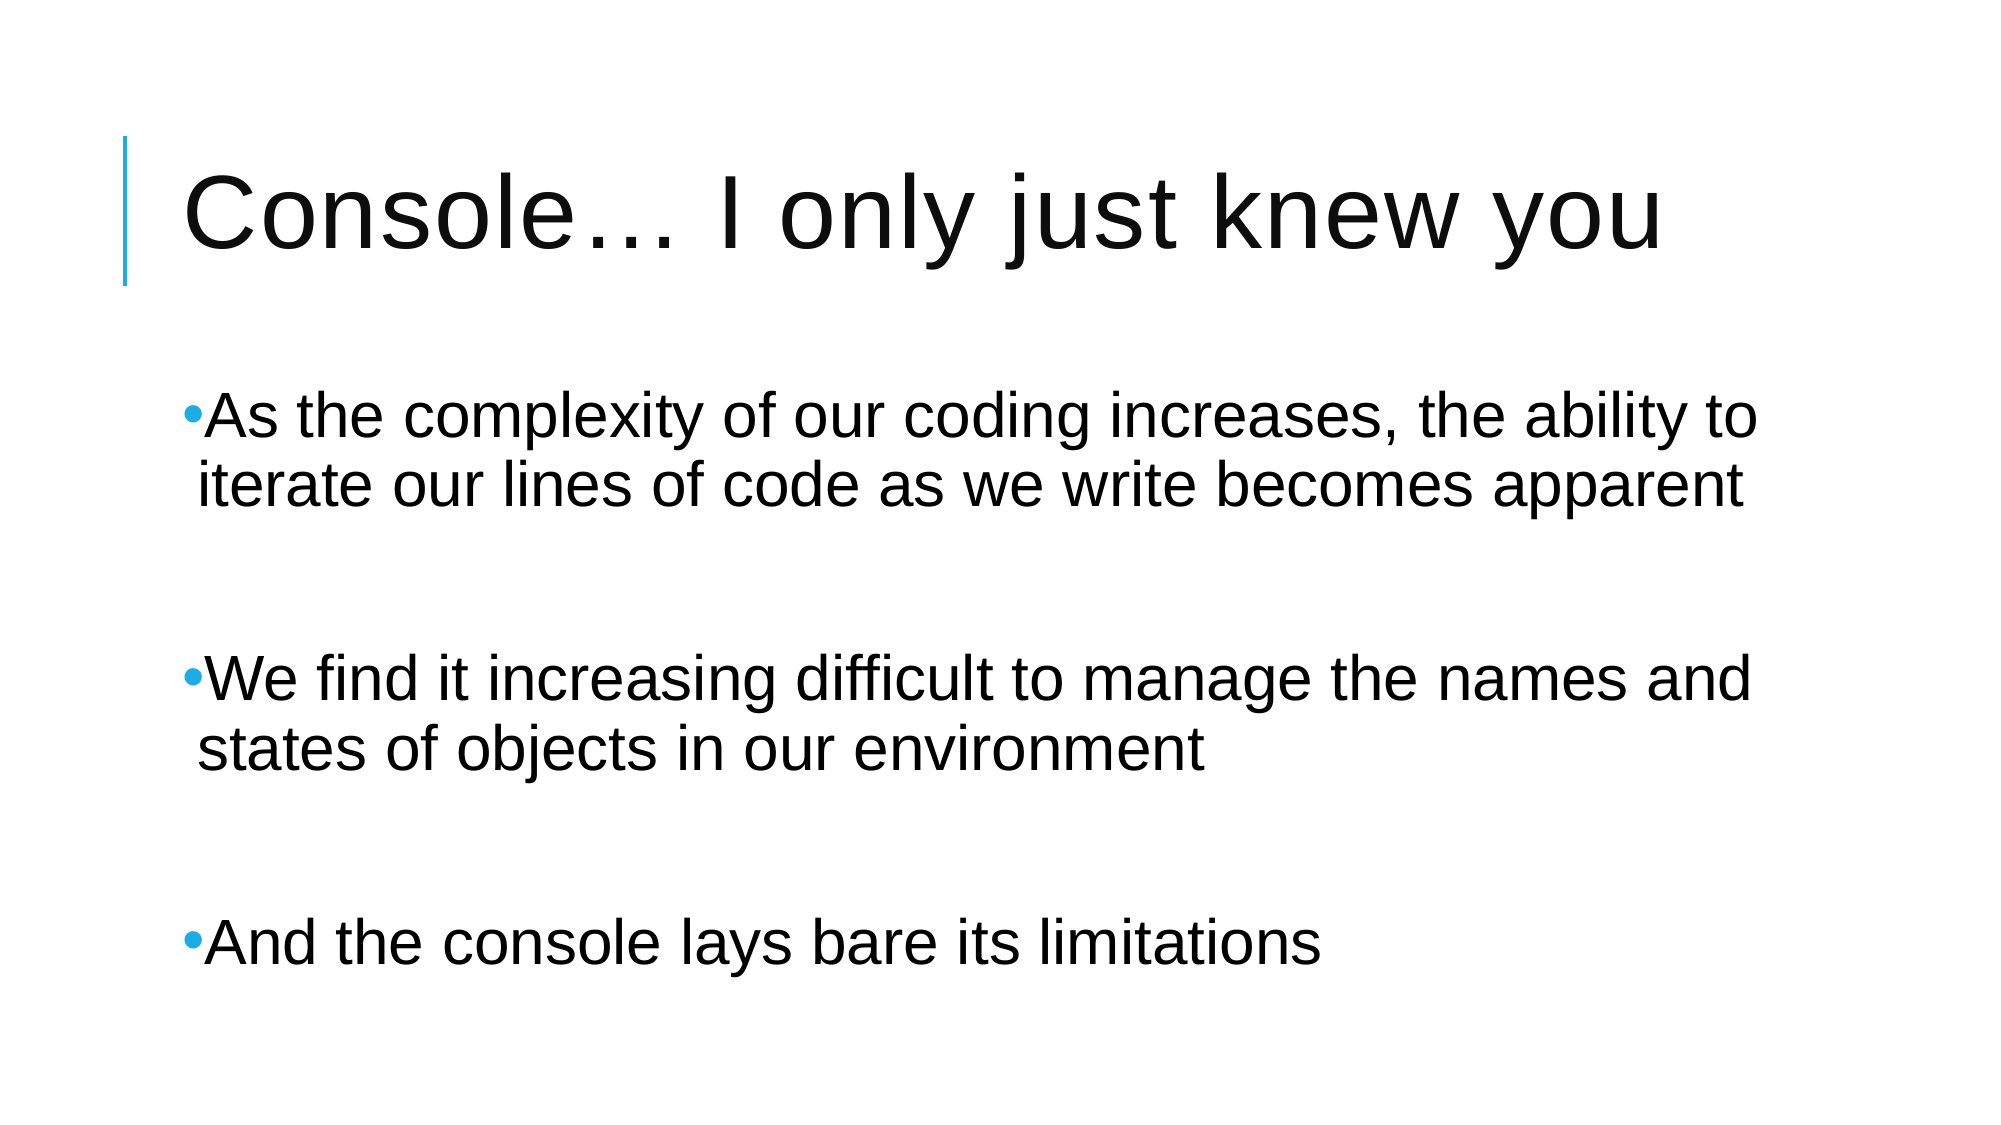

# Console… I only just knew you
As the complexity of our coding increases, the ability to iterate our lines of code as we write becomes apparent

We find it increasing difficult to manage the names and states of objects in our environment

And the console lays bare its limitations